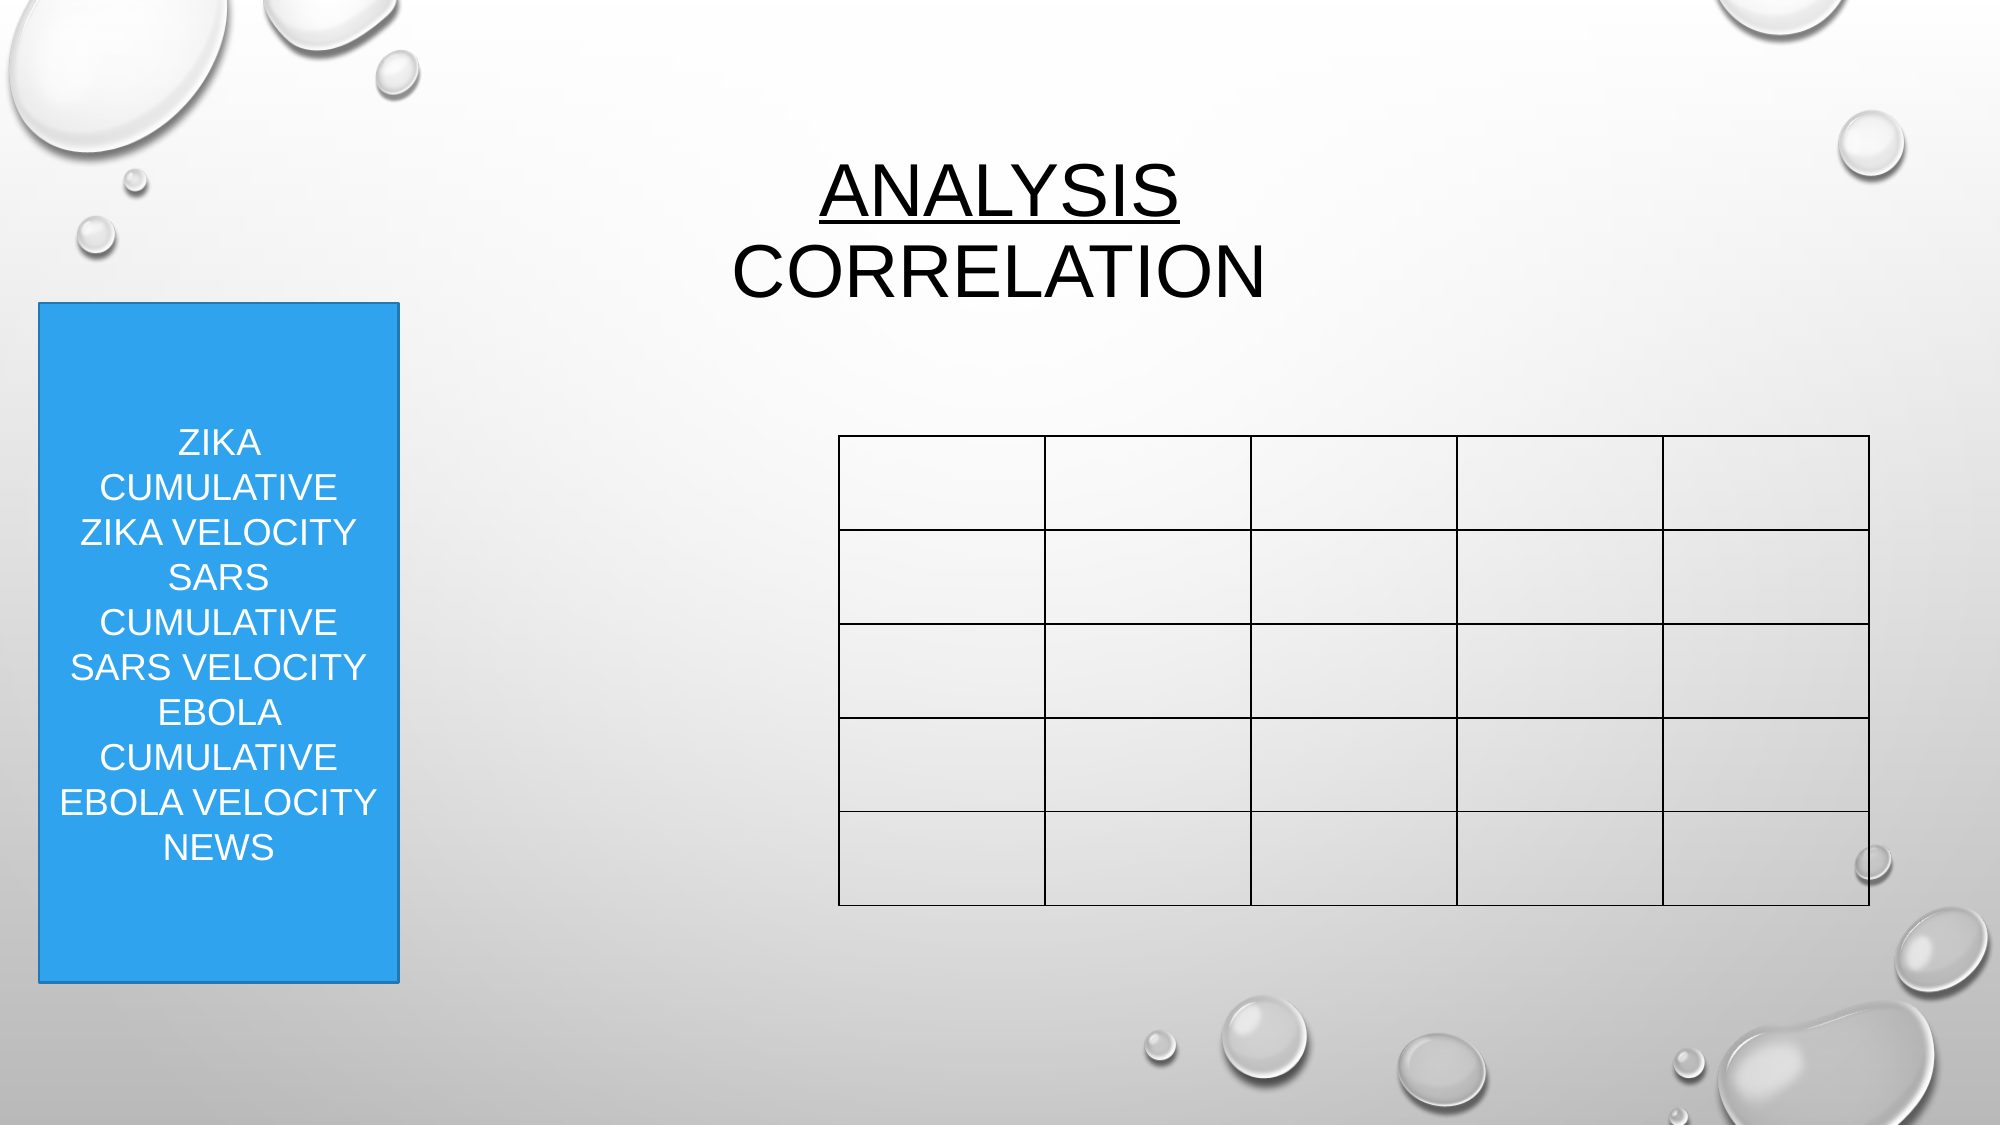

# Analysis correlation
ZIKA CUMULATIVE
ZIKA VELOCITY
SARS CUMULATIVE
SARS VELOCITY
EBOLA CUMULATIVE
EBOLA VELOCITY
NEWS
|  |  |  |  |  |
| --- | --- | --- | --- | --- |
|  |  |  |  |  |
|  |  |  |  |  |
|  |  |  |  |  |
|  |  |  |  |  |